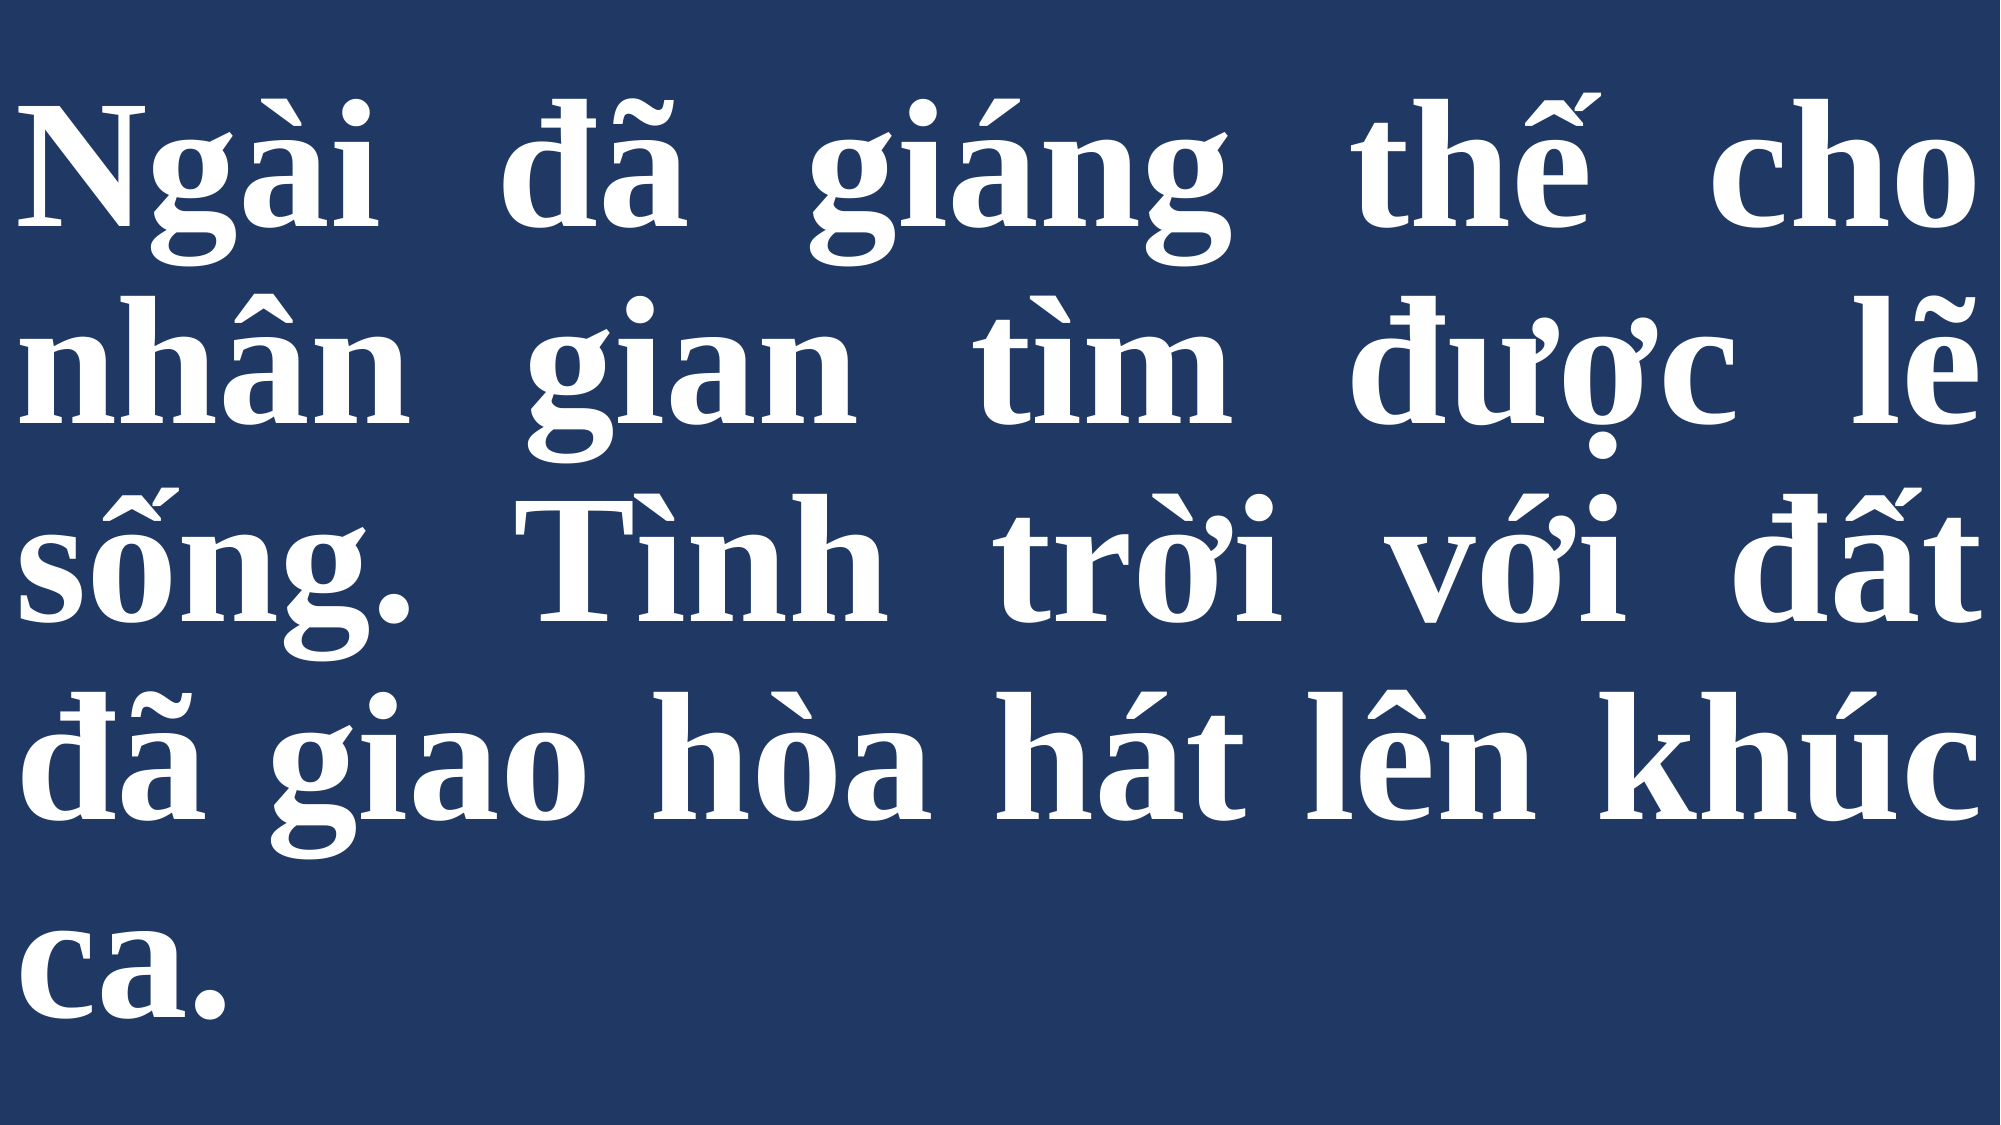

# Ngài đã giáng thế cho nhân gian tìm được lẽ sống. Tình trời với đất đã giao hòa hát lên khúc ca.